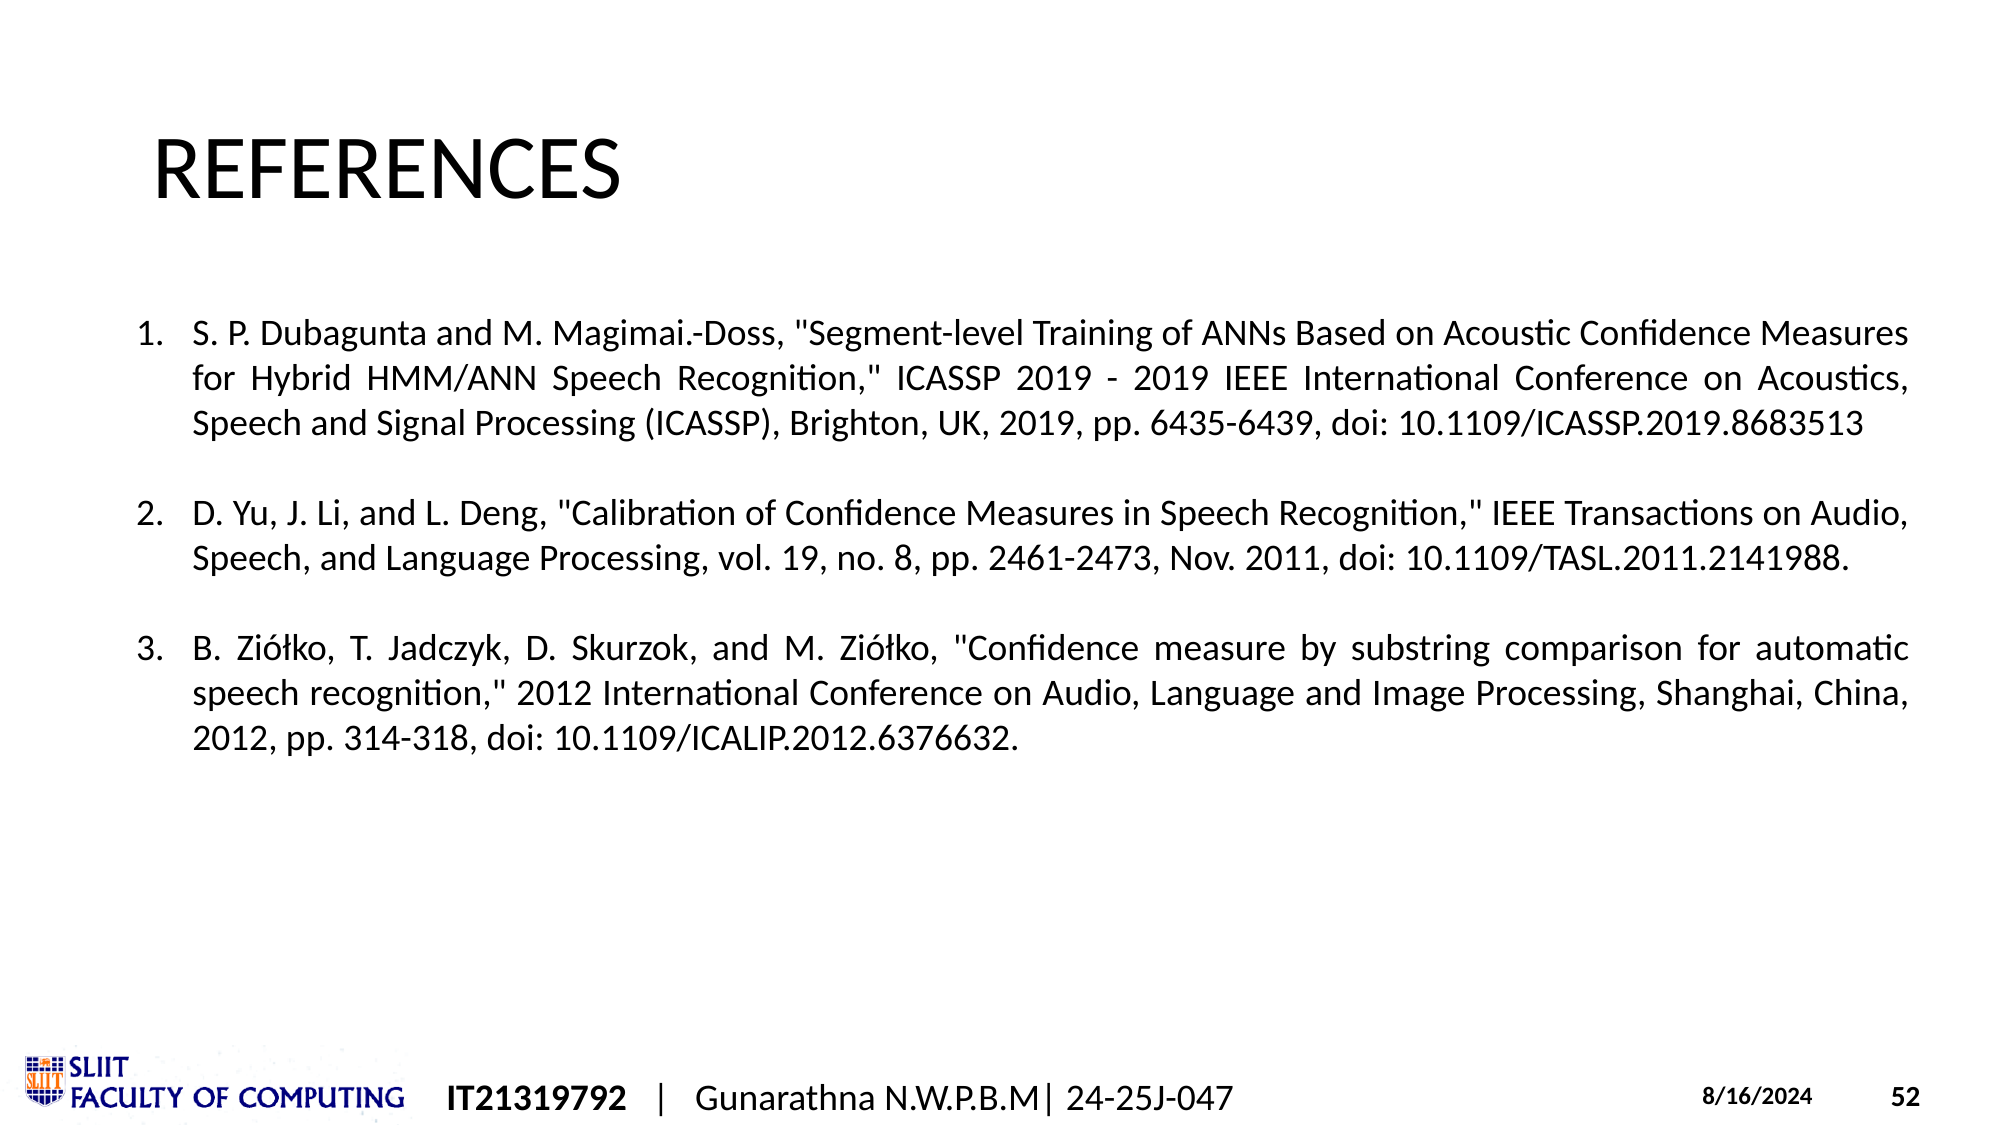

# REFERENCES
S. P. Dubagunta and M. Magimai.-Doss, "Segment-level Training of ANNs Based on Acoustic Confidence Measures for Hybrid HMM/ANN Speech Recognition," ICASSP 2019 - 2019 IEEE International Conference on Acoustics, Speech and Signal Processing (ICASSP), Brighton, UK, 2019, pp. 6435-6439, doi: 10.1109/ICASSP.2019.8683513

D. Yu, J. Li, and L. Deng, "Calibration of Confidence Measures in Speech Recognition," IEEE Transactions on Audio, Speech, and Language Processing, vol. 19, no. 8, pp. 2461-2473, Nov. 2011, doi: 10.1109/TASL.2011.2141988.

B. Ziółko, T. Jadczyk, D. Skurzok, and M. Ziółko, "Confidence measure by substring comparison for automatic speech recognition," 2012 International Conference on Audio, Language and Image Processing, Shanghai, China, 2012, pp. 314-318, doi: 10.1109/ICALIP.2012.6376632.
IT21319792   |   Gunarathna N.W.P.B.M| 24-25J-047